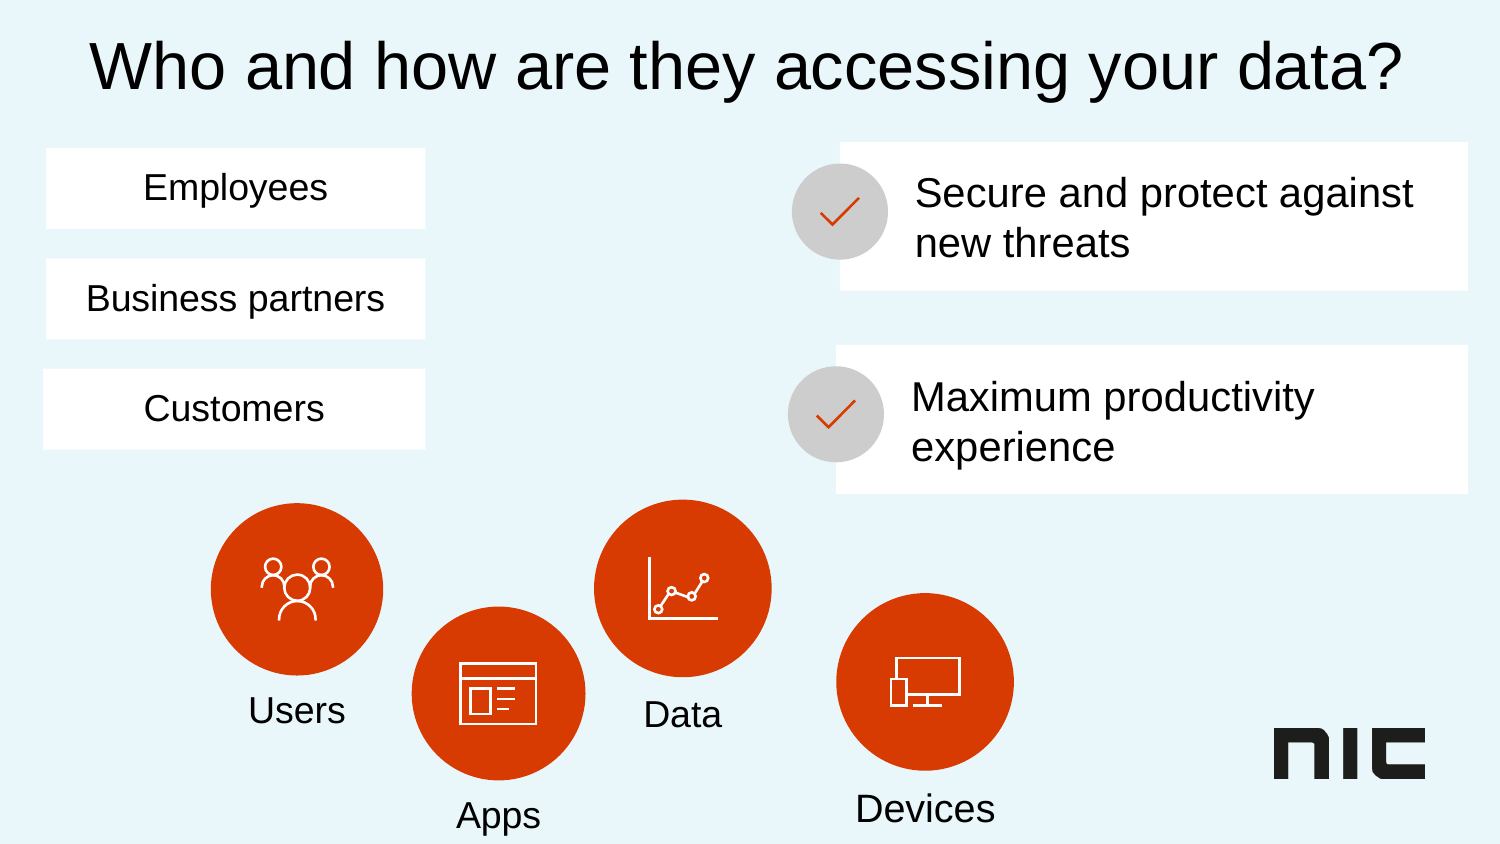

Who and how are they accessing your data?
Secure and protect against new threats

Maximum productivity experience

Employees
Business partners
Customers

Data

Users

Devices

Apps